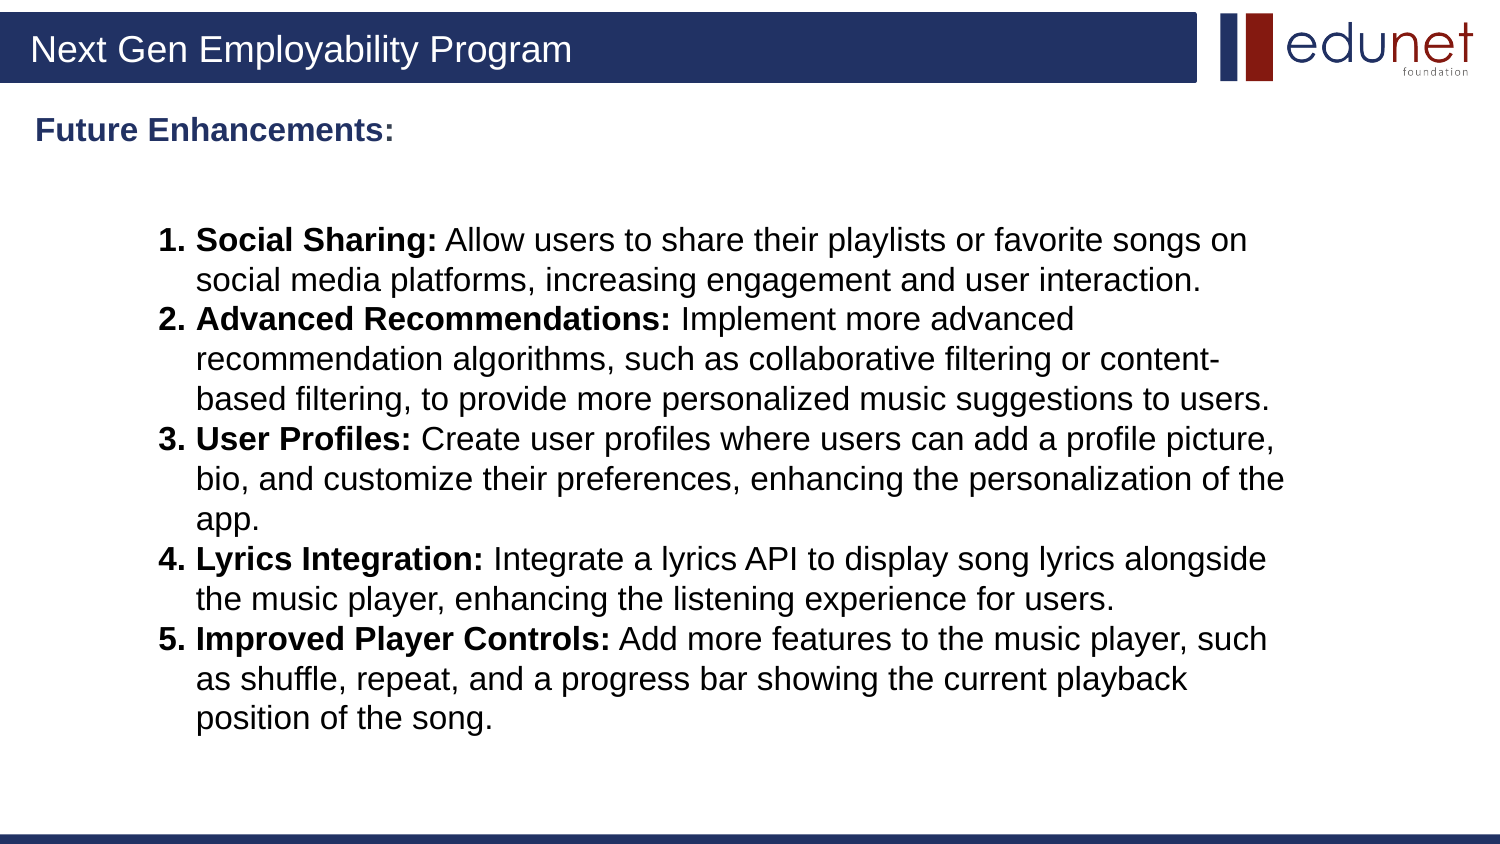

# Future Enhancements:
Social Sharing: Allow users to share their playlists or favorite songs on social media platforms, increasing engagement and user interaction.
Advanced Recommendations: Implement more advanced recommendation algorithms, such as collaborative filtering or content-based filtering, to provide more personalized music suggestions to users.
User Profiles: Create user profiles where users can add a profile picture, bio, and customize their preferences, enhancing the personalization of the app.
Lyrics Integration: Integrate a lyrics API to display song lyrics alongside the music player, enhancing the listening experience for users.
Improved Player Controls: Add more features to the music player, such as shuffle, repeat, and a progress bar showing the current playback position of the song.